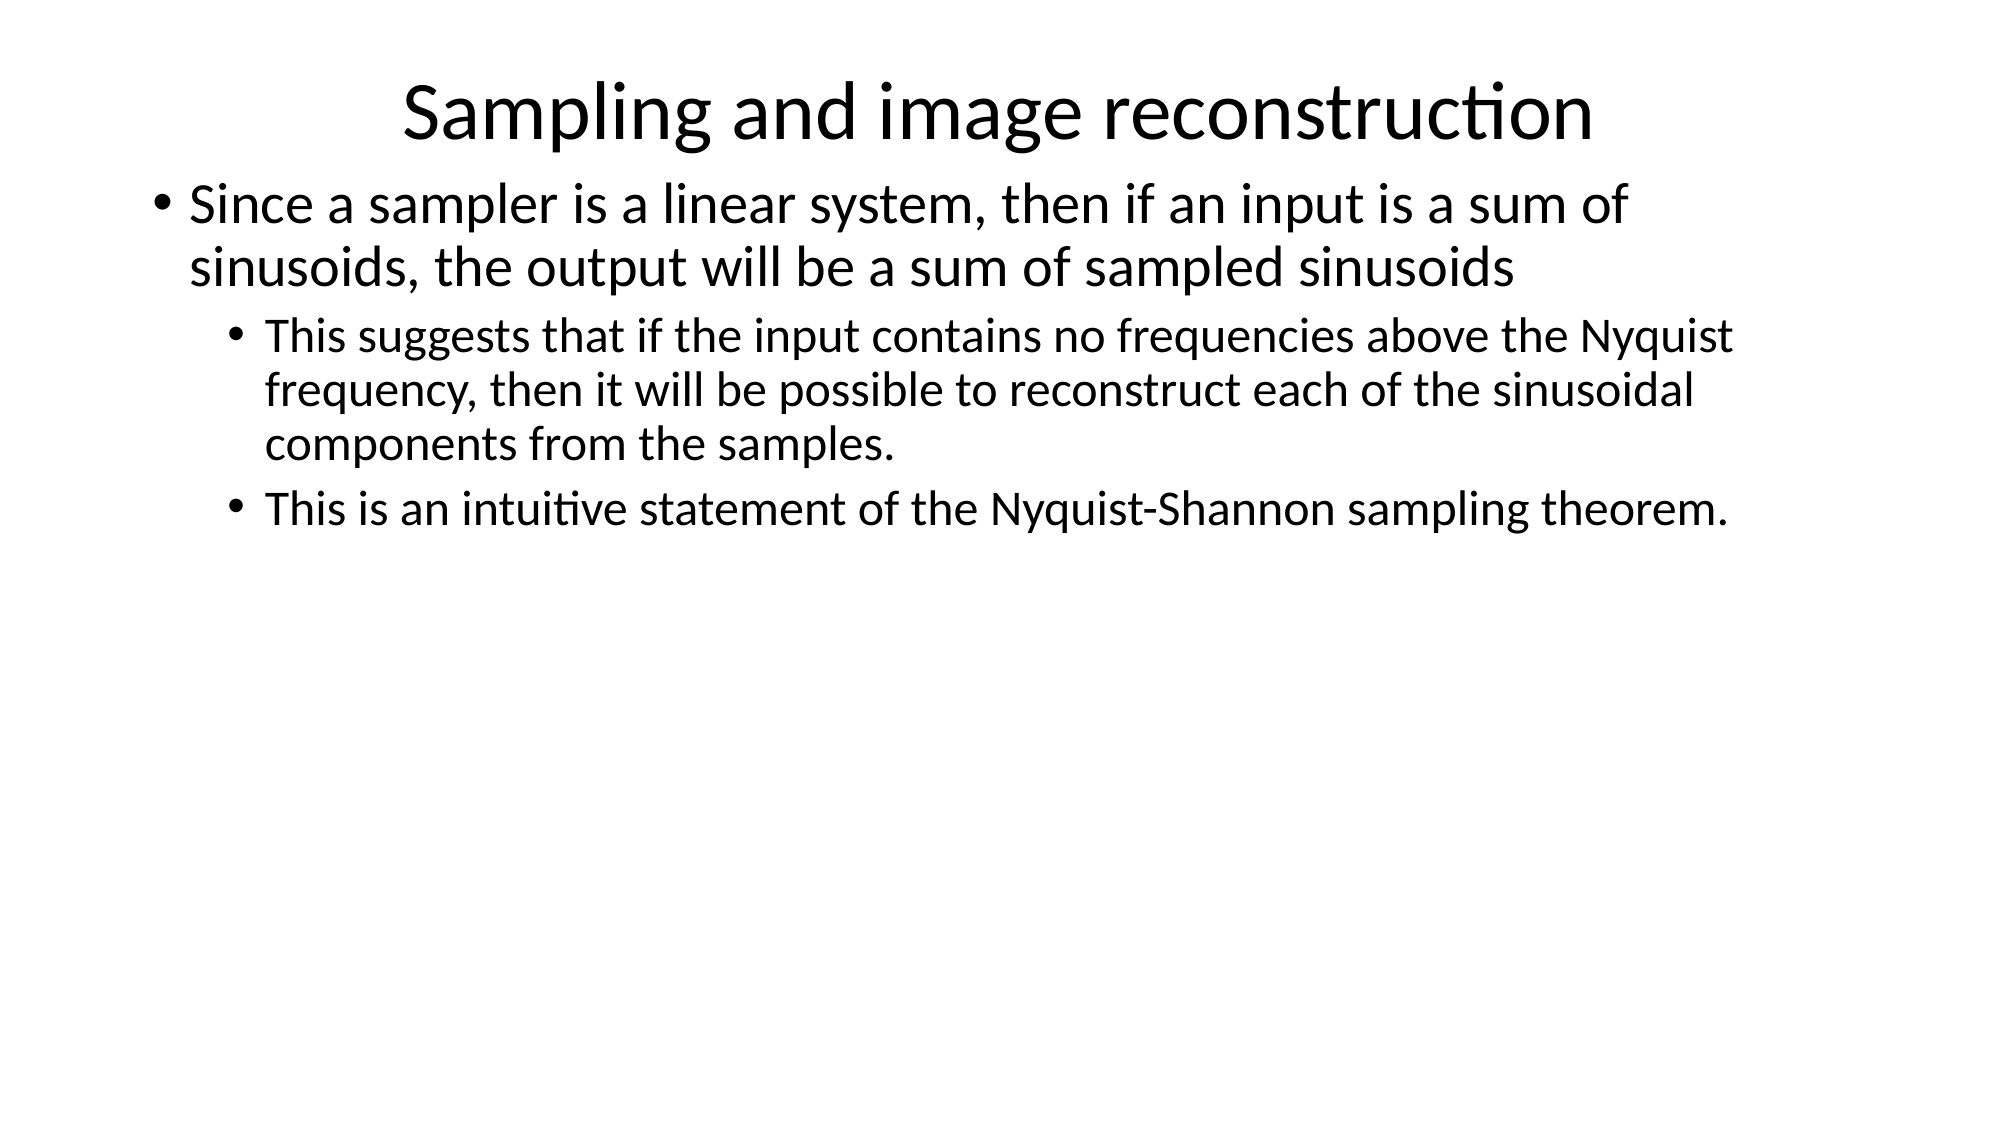

# Sampling and image reconstruction
Since a sampler is a linear system, then if an input is a sum of sinusoids, the output will be a sum of sampled sinusoids
This suggests that if the input contains no frequencies above the Nyquist frequency, then it will be possible to reconstruct each of the sinusoidal components from the samples.
This is an intuitive statement of the Nyquist-Shannon sampling theorem.